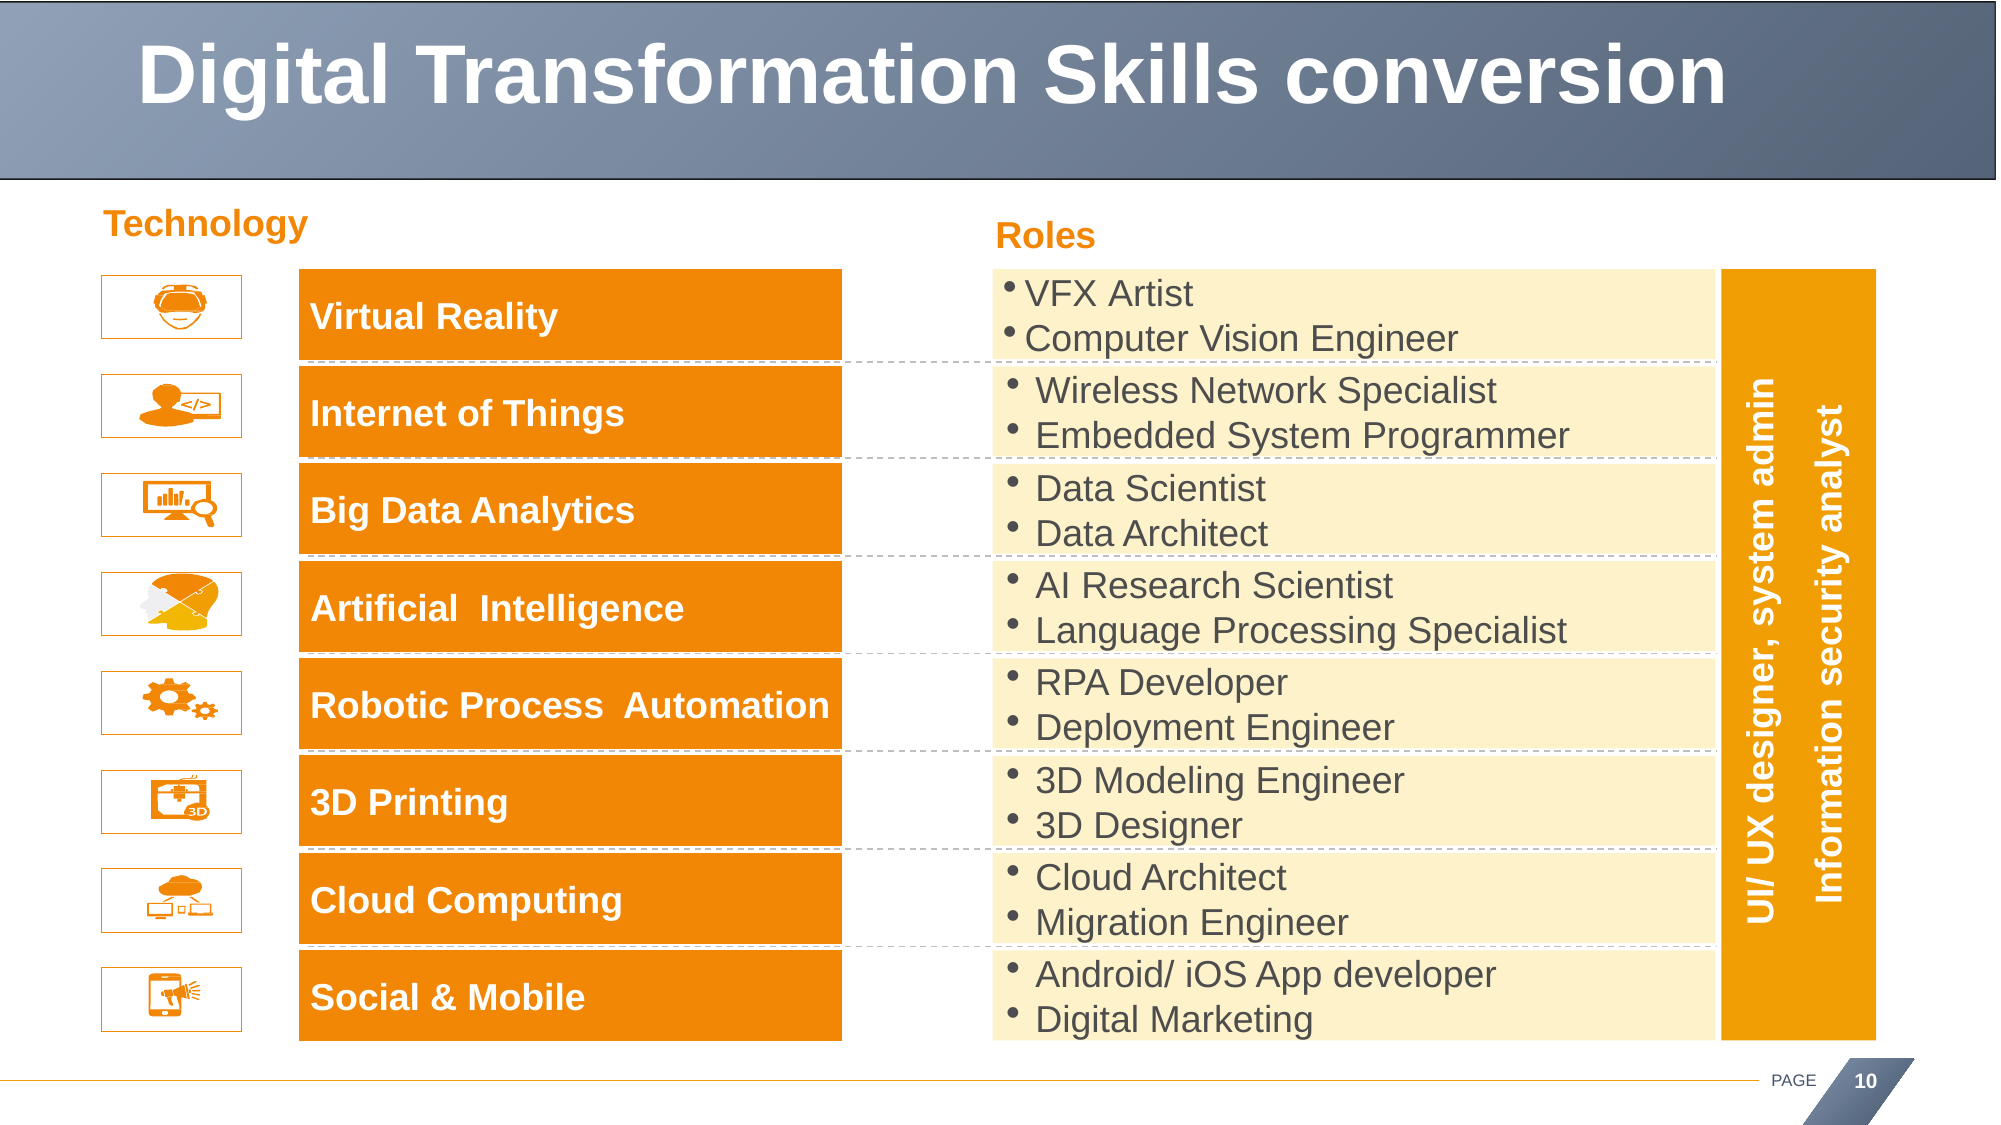

Digital Transformation Skills conversion
Technology
Roles
Virtual Reality
VFX Artist
Computer Vision Engineer

UI/ UX designer, system admin
Information security analyst

Internet of Things
Wireless Network Specialist
Embedded System Programmer

Big Data Analytics
Data Scientist
Data Architect

Artificial  Intelligence
AI Research Scientist
Language Processing Specialist

Robotic Process  Automation
RPA Developer
Deployment Engineer

3D Printing
3D Modeling Engineer
3D Designer

Cloud Computing
Cloud Architect
Migration Engineer

Social & Mobile
Android/ iOS App developer
Digital Marketing